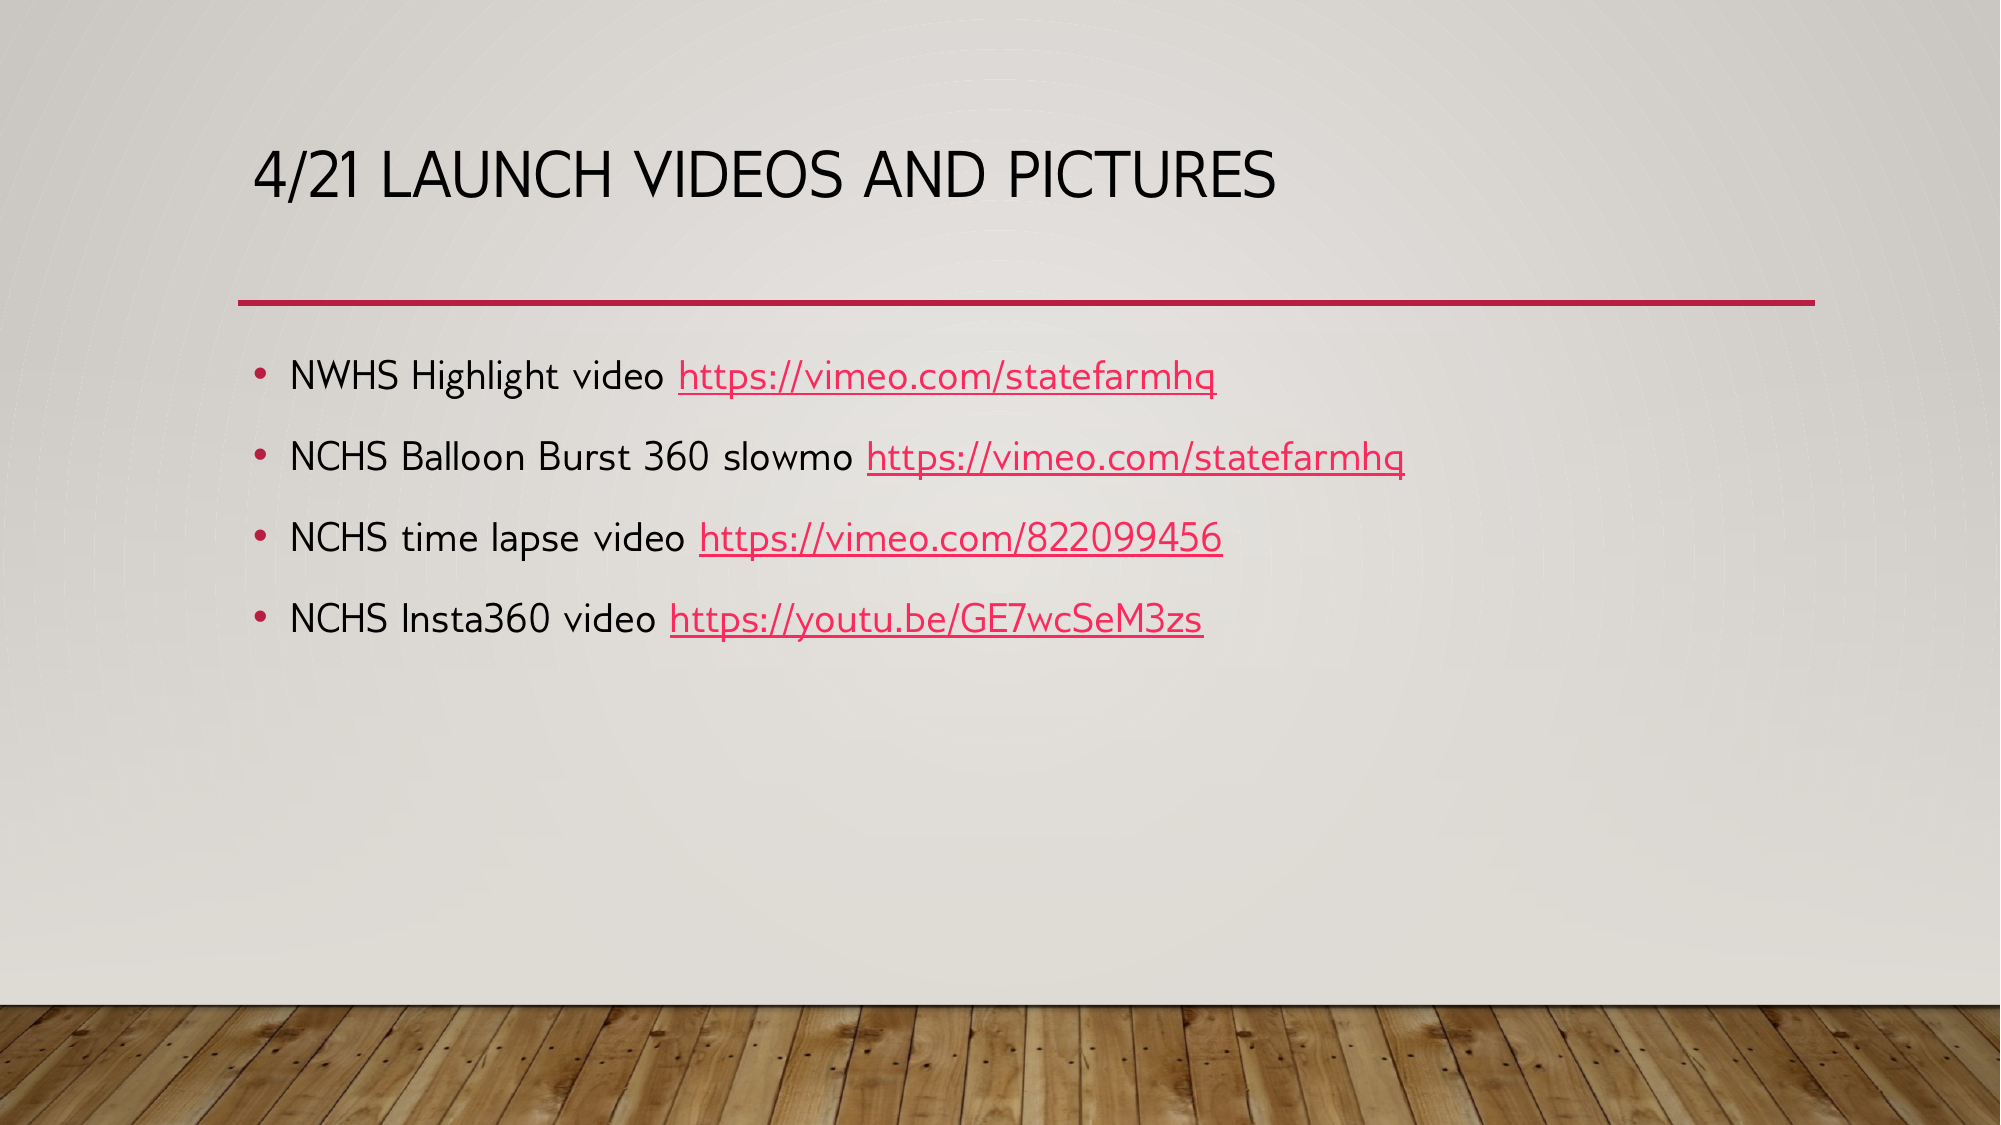

# 4/21 launch Videos and Pictures
NWHS Highlight video https://vimeo.com/statefarmhq
NCHS Balloon Burst 360 slowmo https://vimeo.com/statefarmhq
NCHS time lapse video https://vimeo.com/822099456
NCHS Insta360 video https://youtu.be/GE7wcSeM3zs